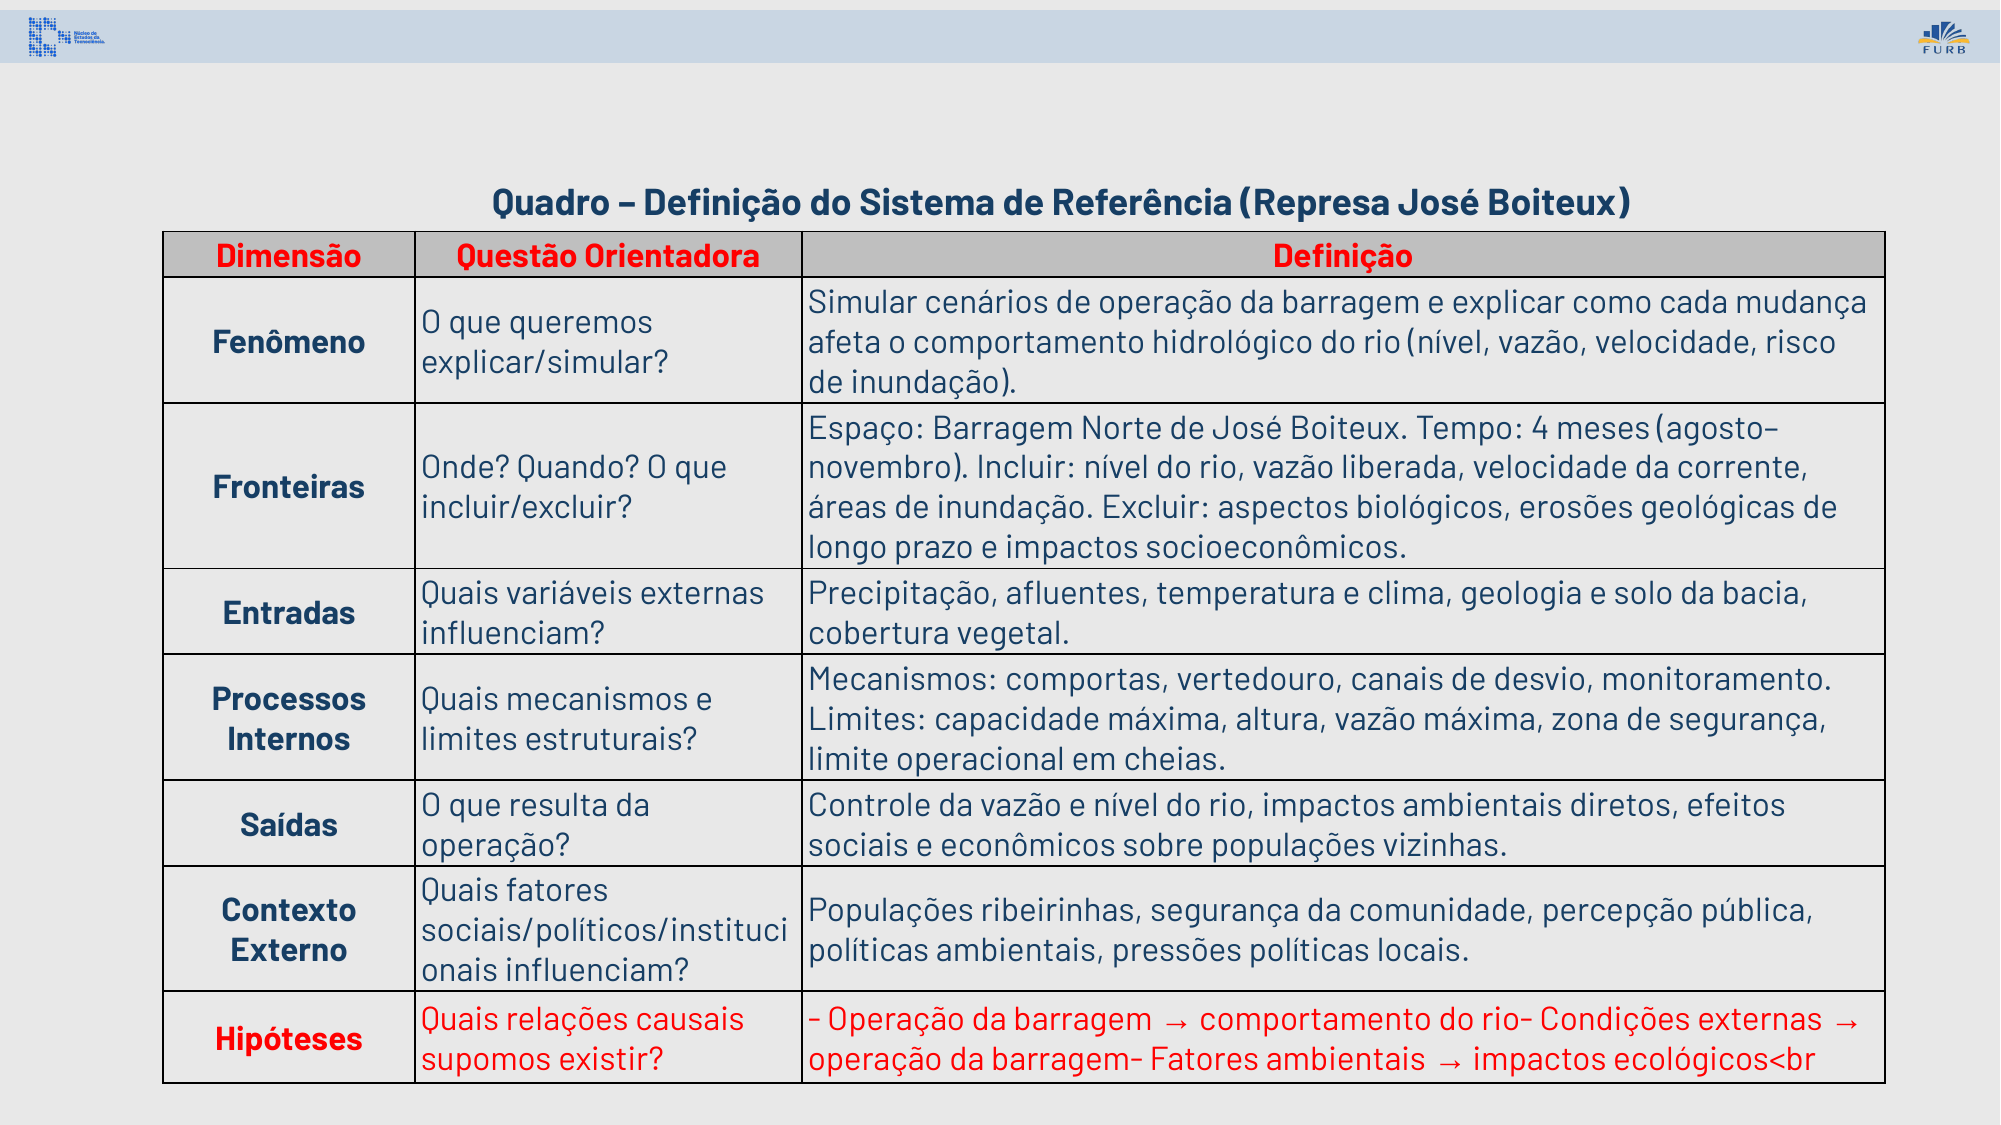

Quadro – Definição do Sistema de Referência (Represa José Boiteux)
| Dimensão | Questão Orientadora | Definição |
| --- | --- | --- |
| Fenômeno | O que queremos explicar/simular? | Simular cenários de operação da barragem e explicar como cada mudança afeta o comportamento hidrológico do rio (nível, vazão, velocidade, risco de inundação). |
| Fronteiras | Onde? Quando? O que incluir/excluir? | Espaço: Barragem Norte de José Boiteux. Tempo: 4 meses (agosto–novembro). Incluir: nível do rio, vazão liberada, velocidade da corrente, áreas de inundação. Excluir: aspectos biológicos, erosões geológicas de longo prazo e impactos socioeconômicos. |
| Entradas | Quais variáveis externas influenciam? | Precipitação, afluentes, temperatura e clima, geologia e solo da bacia, cobertura vegetal. |
| Processos Internos | Quais mecanismos e limites estruturais? | Mecanismos: comportas, vertedouro, canais de desvio, monitoramento. Limites: capacidade máxima, altura, vazão máxima, zona de segurança, limite operacional em cheias. |
| Saídas | O que resulta da operação? | Controle da vazão e nível do rio, impactos ambientais diretos, efeitos sociais e econômicos sobre populações vizinhas. |
| Contexto Externo | Quais fatores sociais/políticos/institucionais influenciam? | Populações ribeirinhas, segurança da comunidade, percepção pública, políticas ambientais, pressões políticas locais. |
| Hipóteses | Quais relações causais supomos existir? | - Operação da barragem → comportamento do rio- Condições externas → operação da barragem- Fatores ambientais → impactos ecológicos<br |